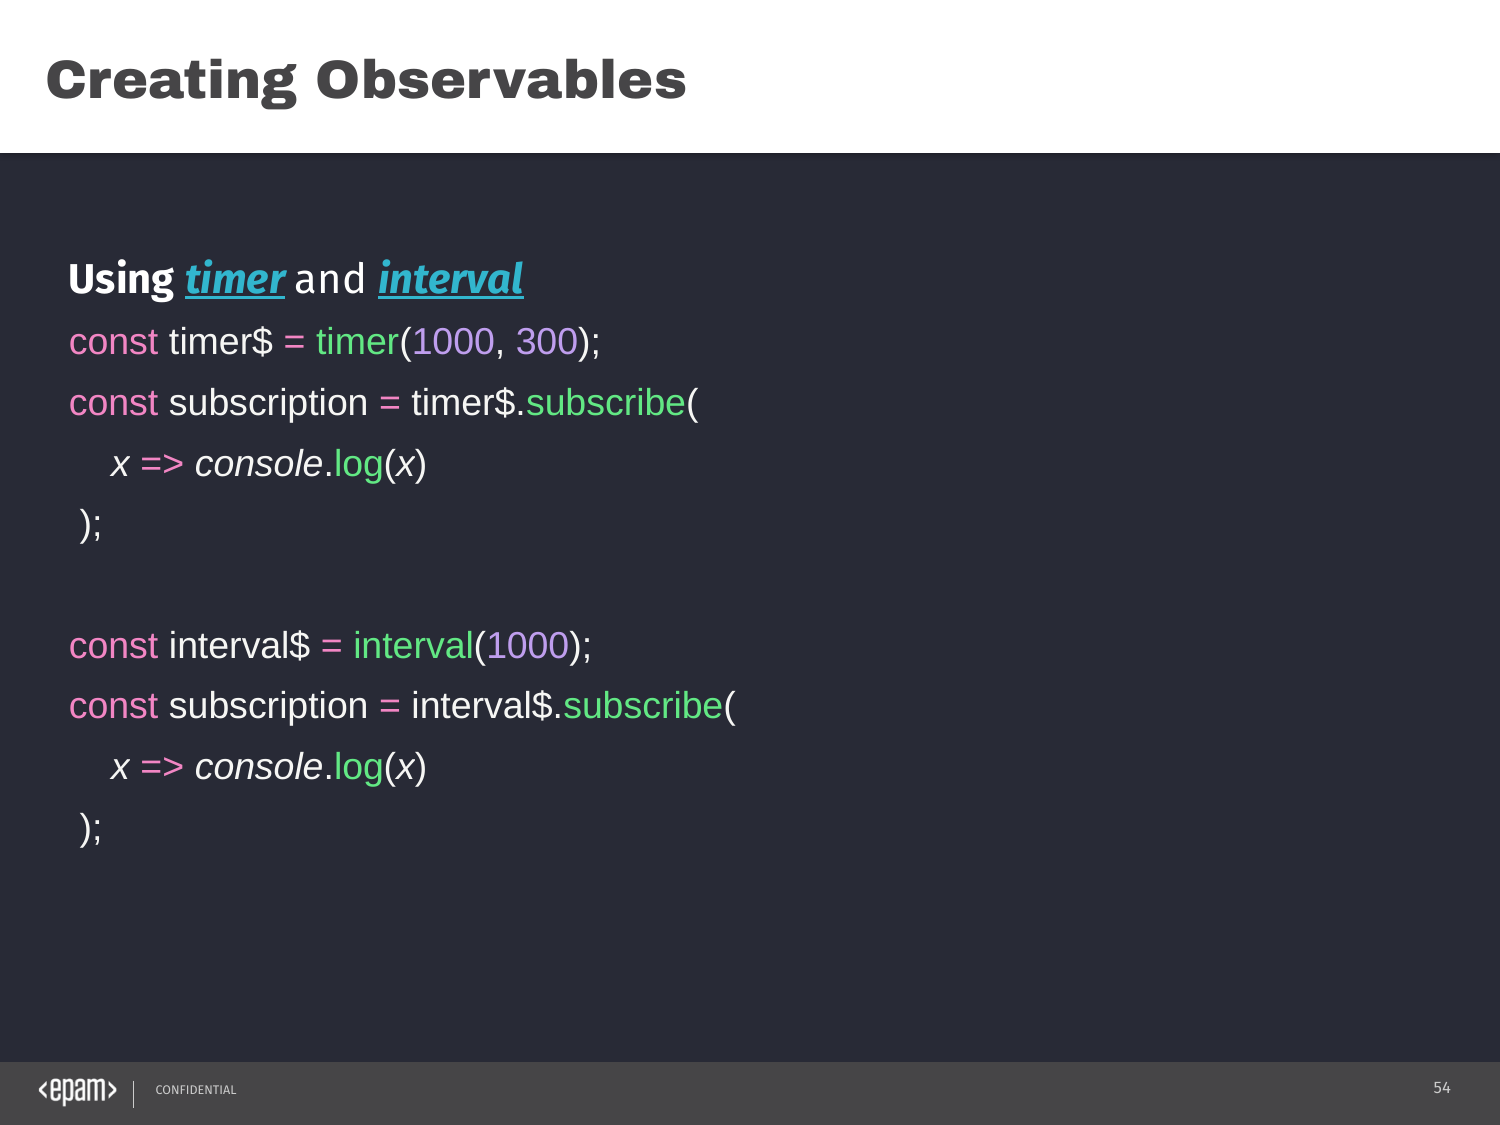

Creating Observables

Using timer and interval
const timer$ = timer(1000, 300);
const subscription = timer$.subscribe(
    x => console.log(x)
 );

const interval$ = interval(1000);
const subscription = interval$.subscribe(
    x => console.log(x)
 );